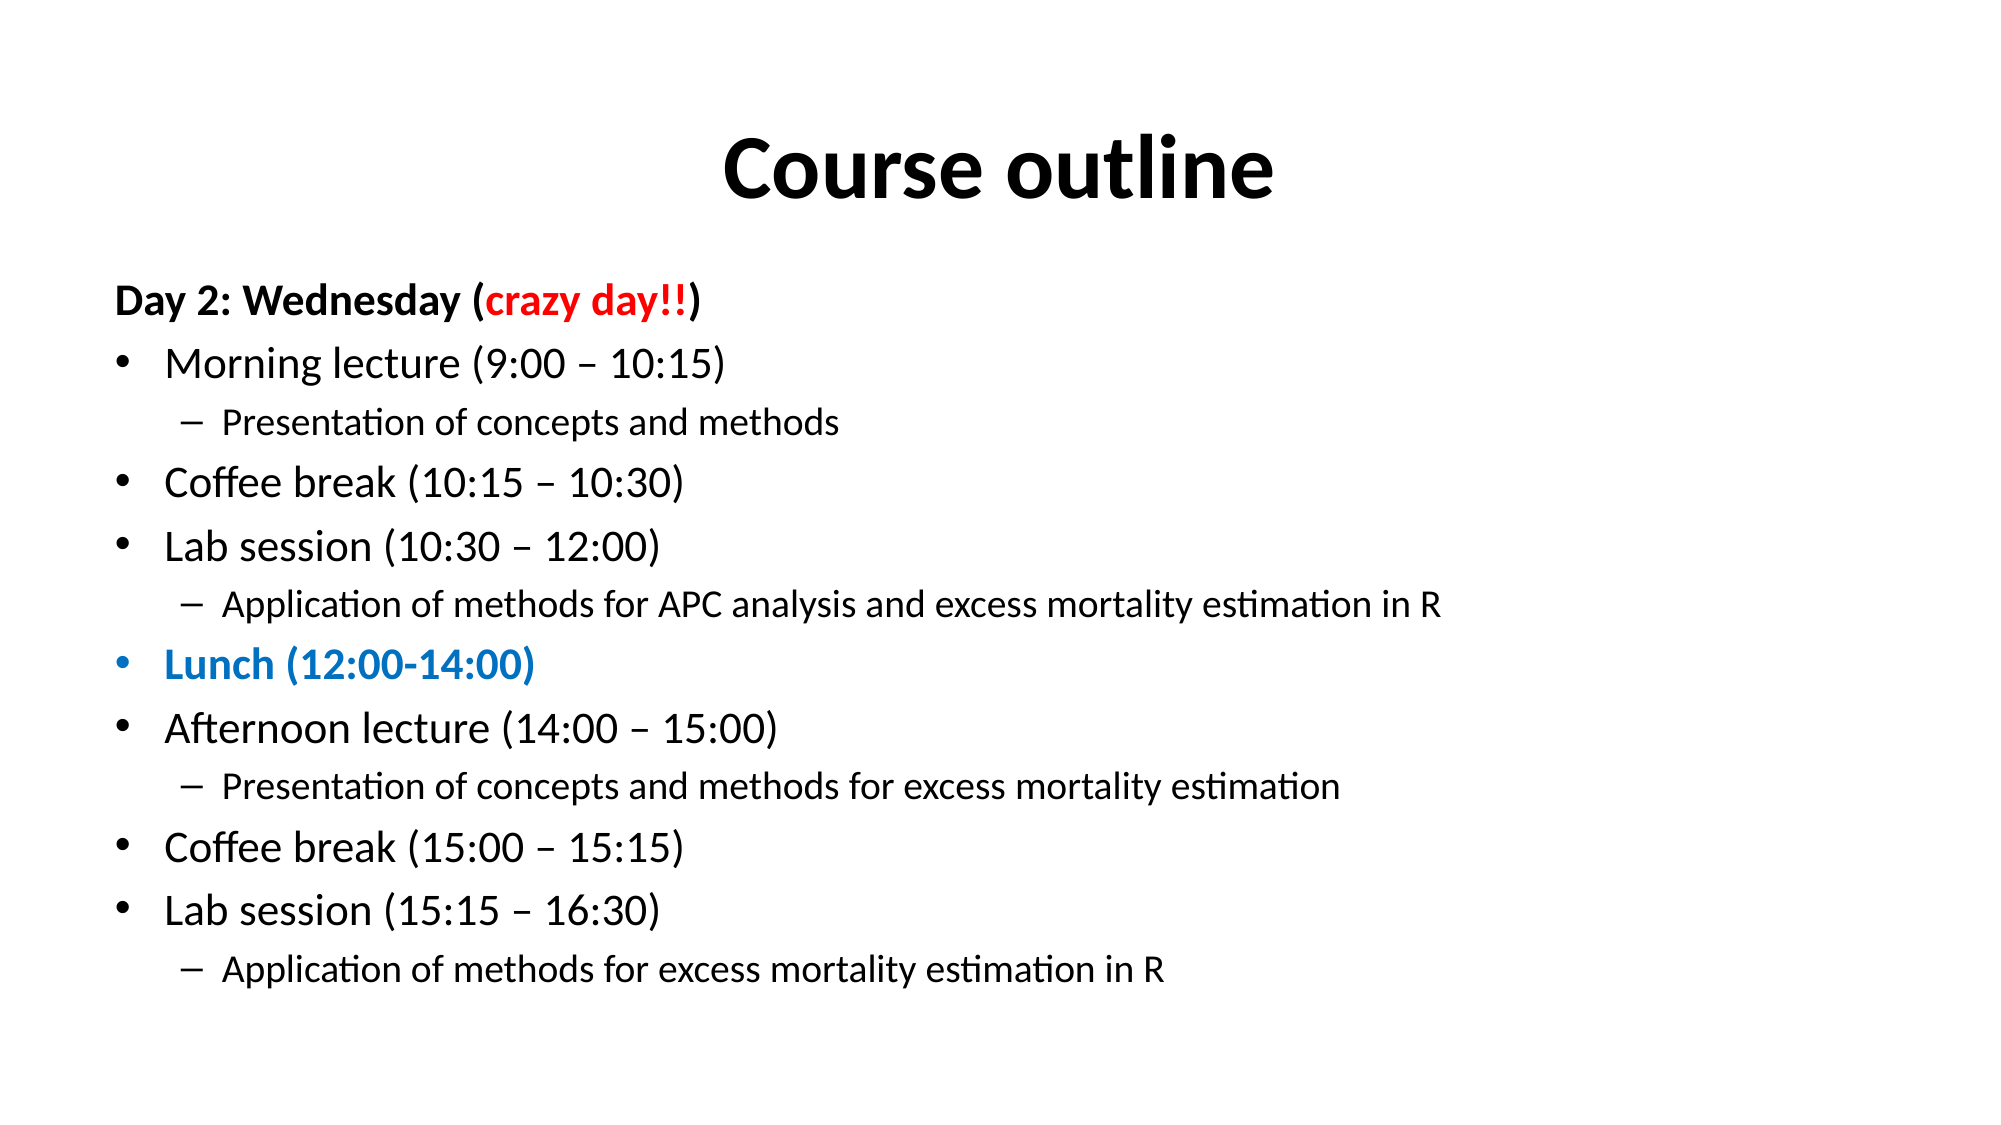

# Course outline
Day 2: Wednesday (crazy day!!)
Morning lecture (9:00 – 10:15)
Presentation of concepts and methods
Coffee break (10:15 – 10:30)
Lab session (10:30 – 12:00)
Application of methods for APC analysis and excess mortality estimation in R
Lunch (12:00-14:00)
Afternoon lecture (14:00 – 15:00)
Presentation of concepts and methods for excess mortality estimation
Coffee break (15:00 – 15:15)
Lab session (15:15 – 16:30)
Application of methods for excess mortality estimation in R